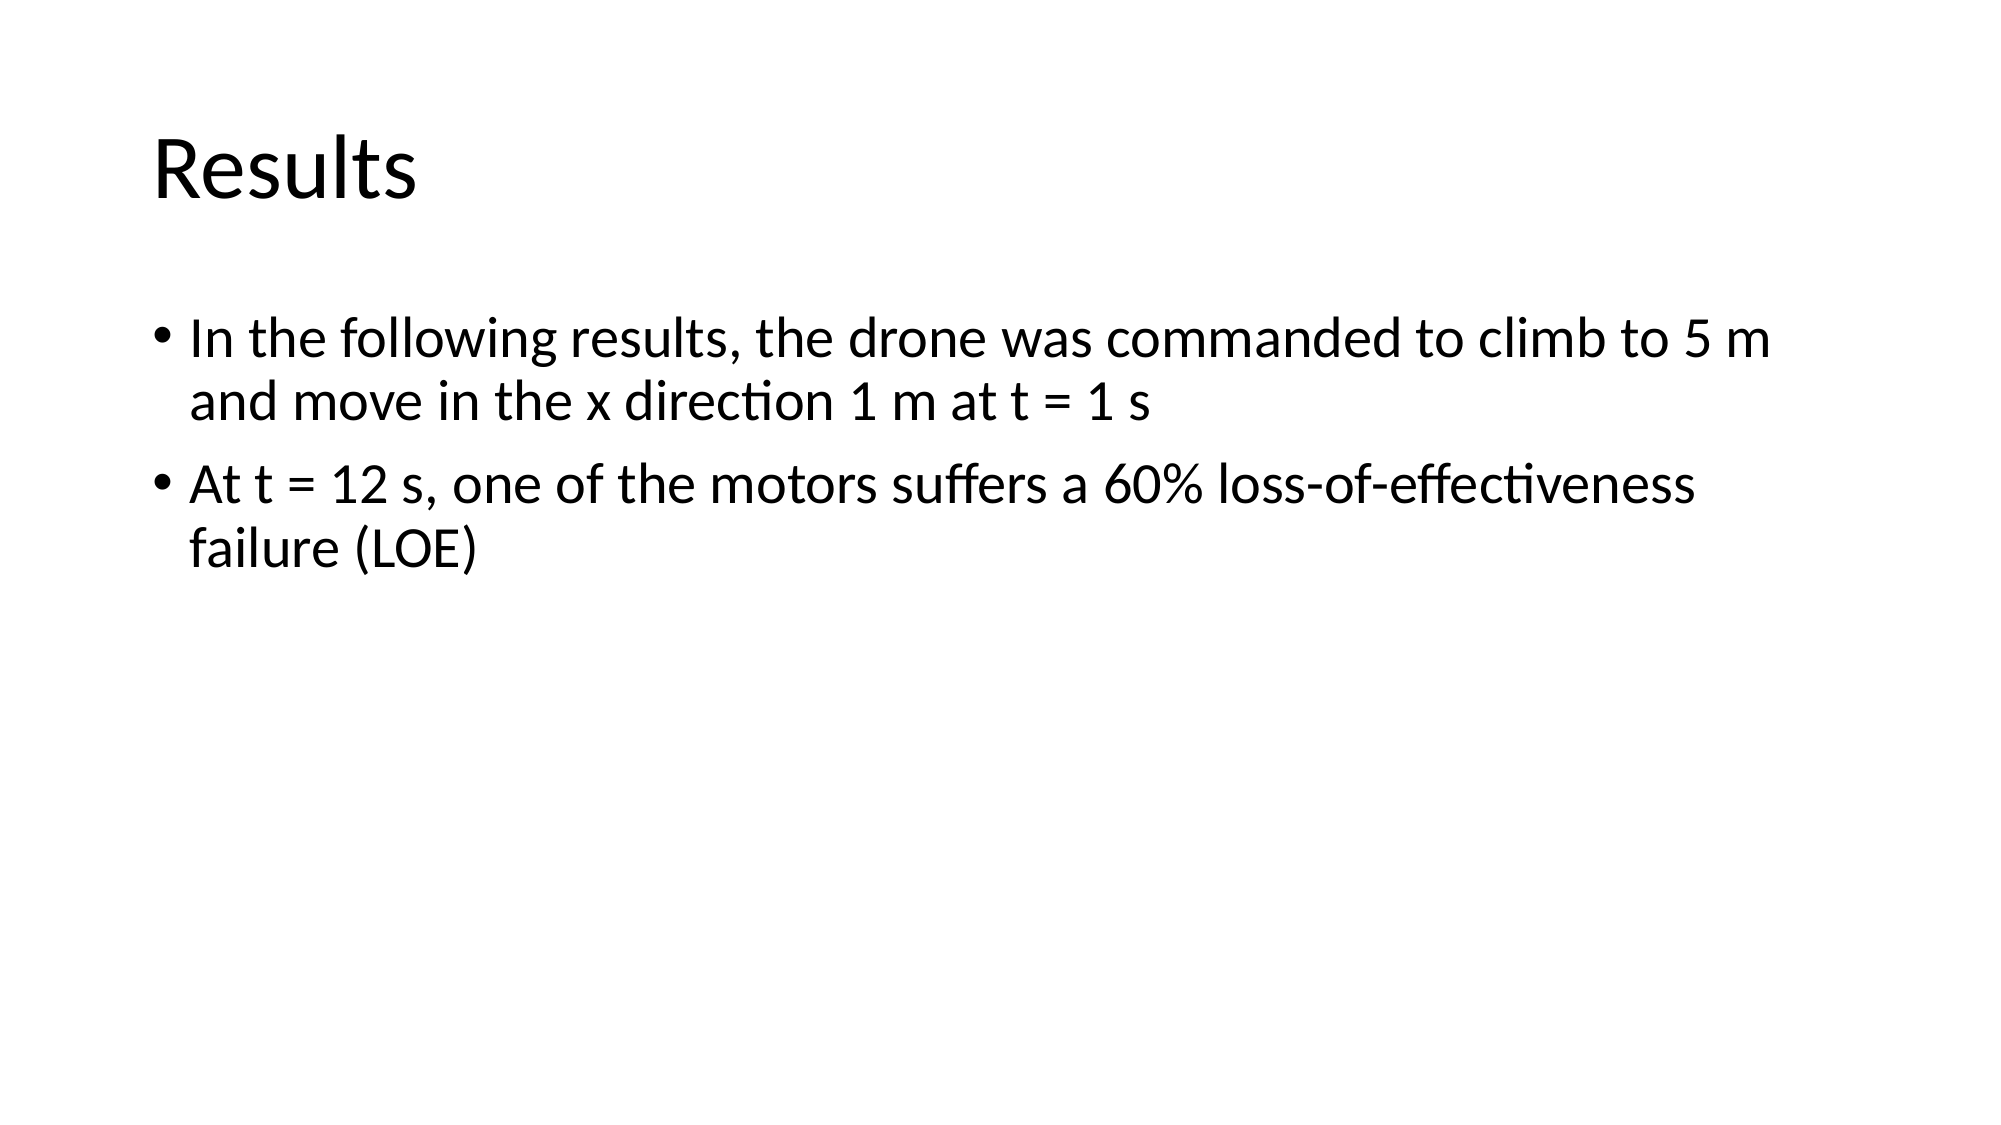

# Results
In the following results, the drone was commanded to climb to 5 m and move in the x direction 1 m at t = 1 s
At t = 12 s, one of the motors suffers a 60% loss-of-effectiveness failure (LOE)